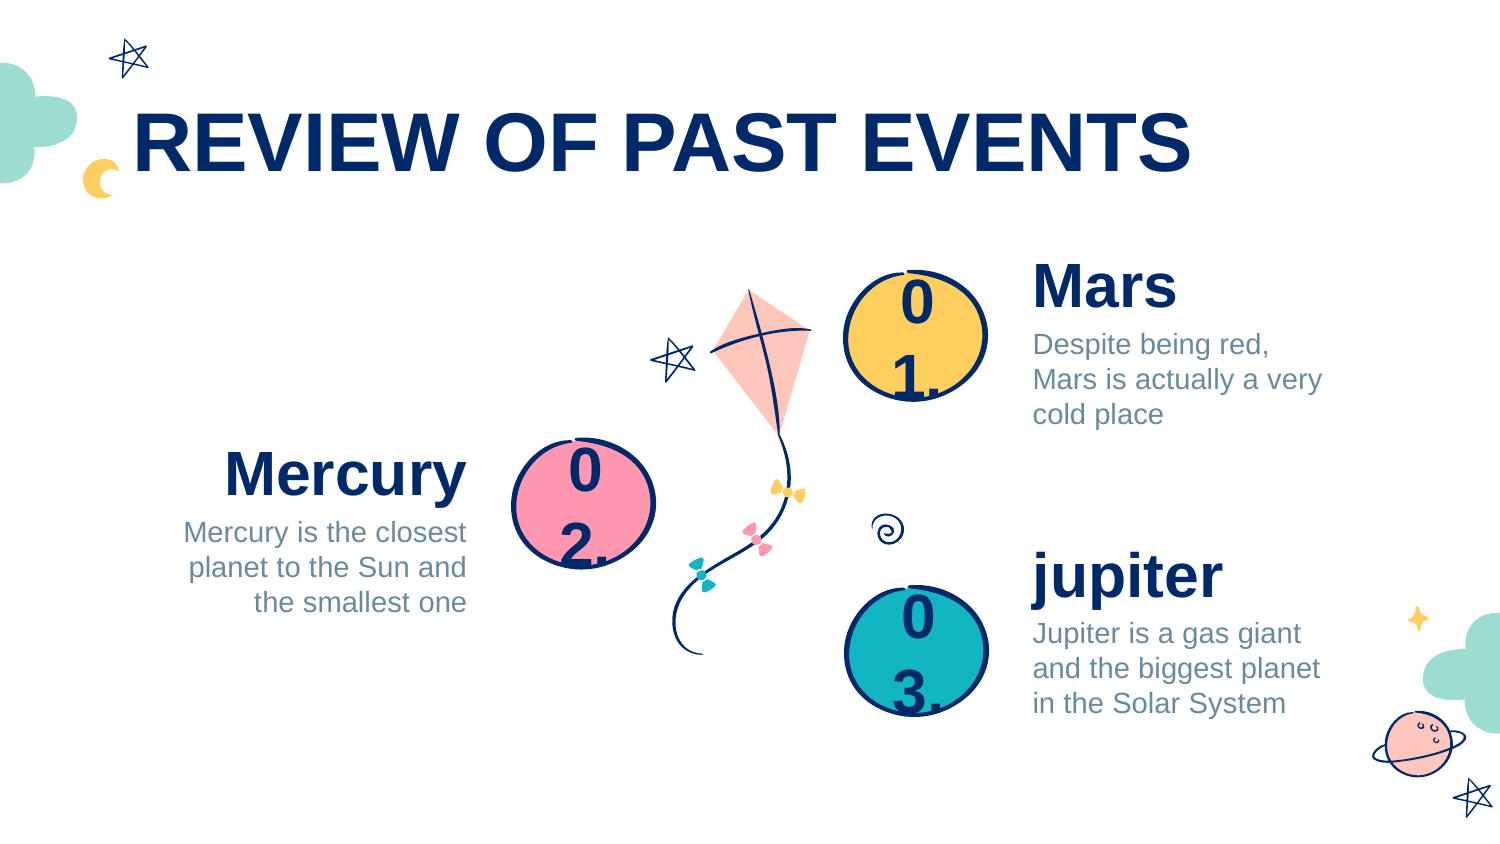

# REVIEW OF PAST EVENTS
Mars

01.
Despite being red, Mars is actually a very cold place

Mercury
02.
Mercury is the closest planet to the Sun and the smallest one

jupiter

Jupiter is a gas giant and the biggest planet in the Solar System
03.